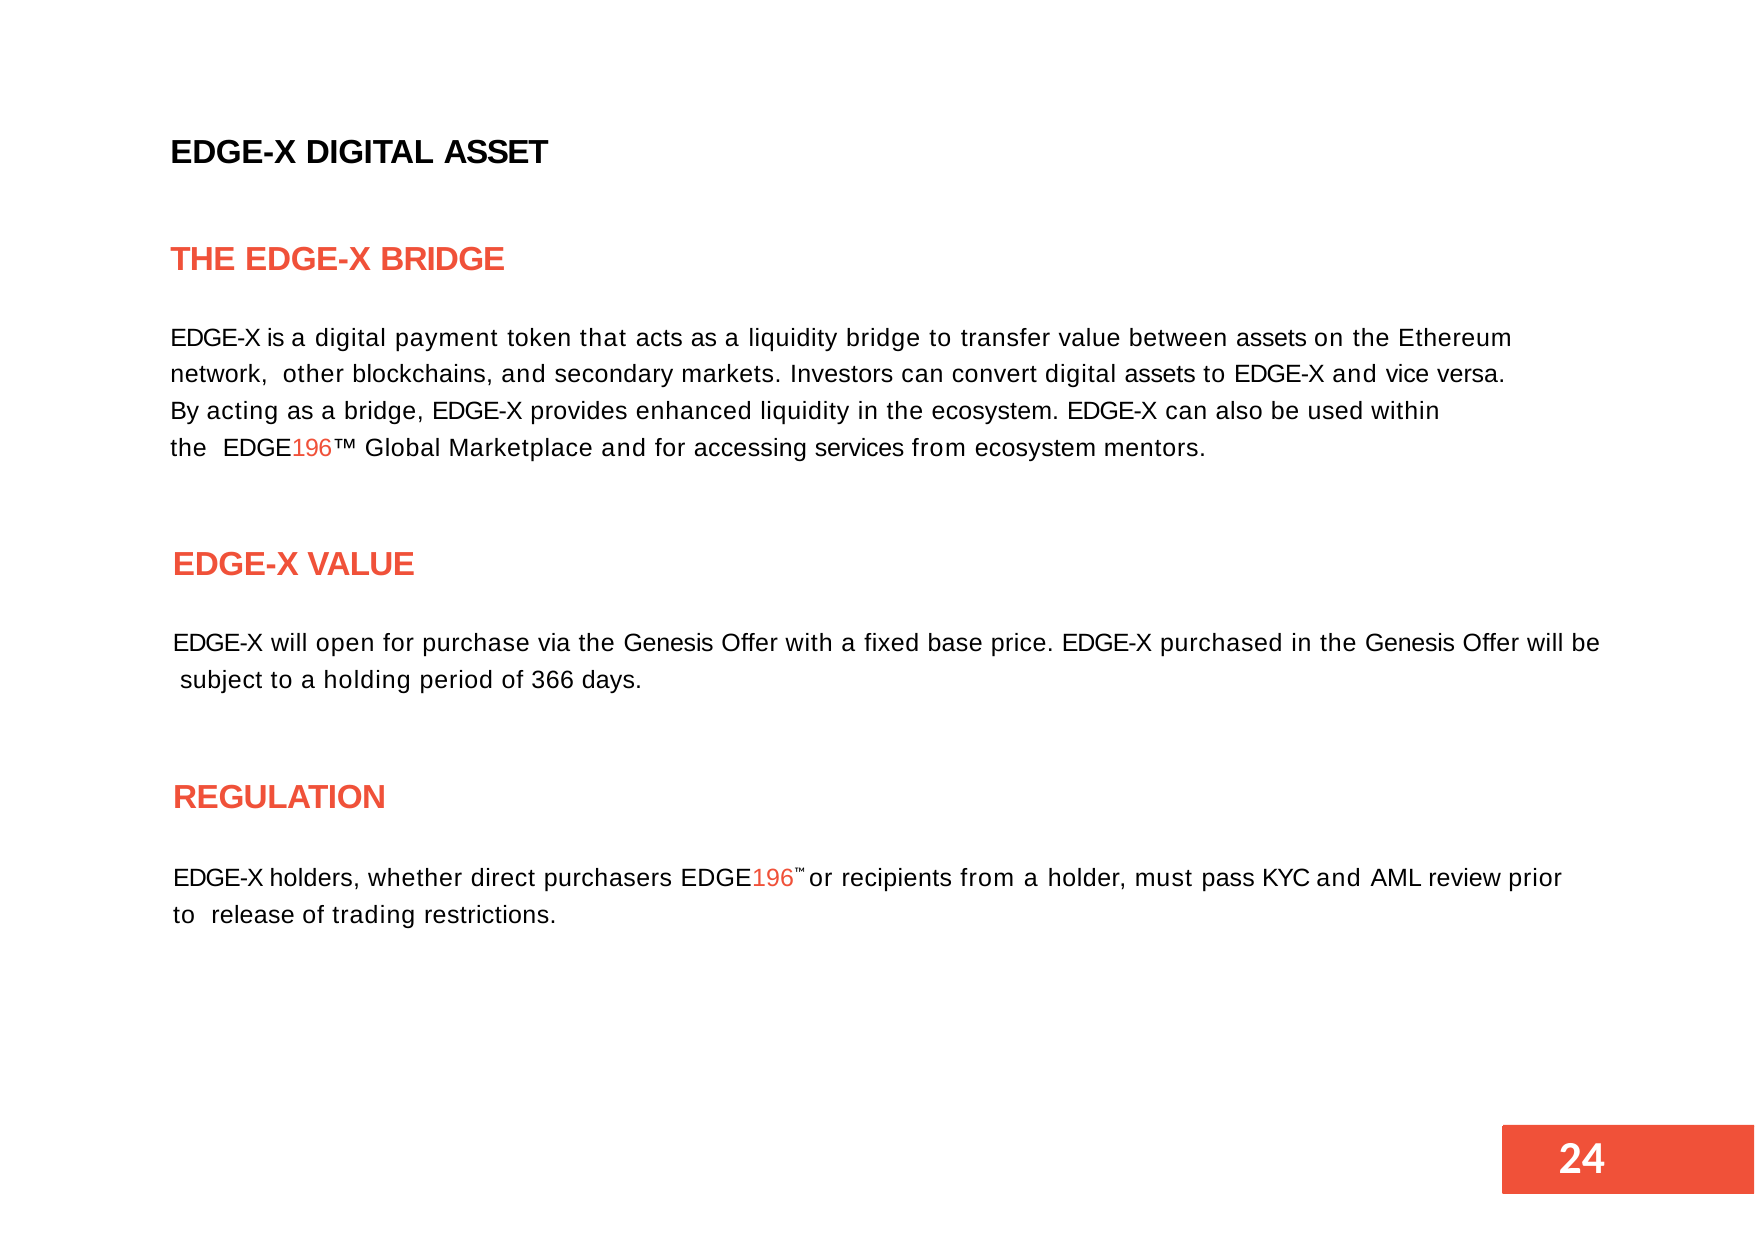

EDGE-X DIGITAL ASSET

THE EDGE-X BRIDGE
EDGE-X is a digital payment token that acts as a liquidity bridge to transfer value between assets on the Ethereum network,  other blockchains, and secondary markets. Investors can convert digital assets to EDGE-X and vice versa.
By acting as a bridge, EDGE-X provides enhanced liquidity in the ecosystem. EDGE-X can also be used within the  EDGE196™ Global Marketplace and for accessing services from ecosystem mentors.
EDGE-X VALUE
EDGE-X will open for purchase via the Genesis Offer with a fixed base price. EDGE-X purchased in the Genesis Offer will be  subject to a holding period of 366 days.
REGULATION
EDGE-X holders, whether direct purchasers EDGE196™ or recipients from a holder, must pass KYC and AML review prior to  release of trading restrictions.
24